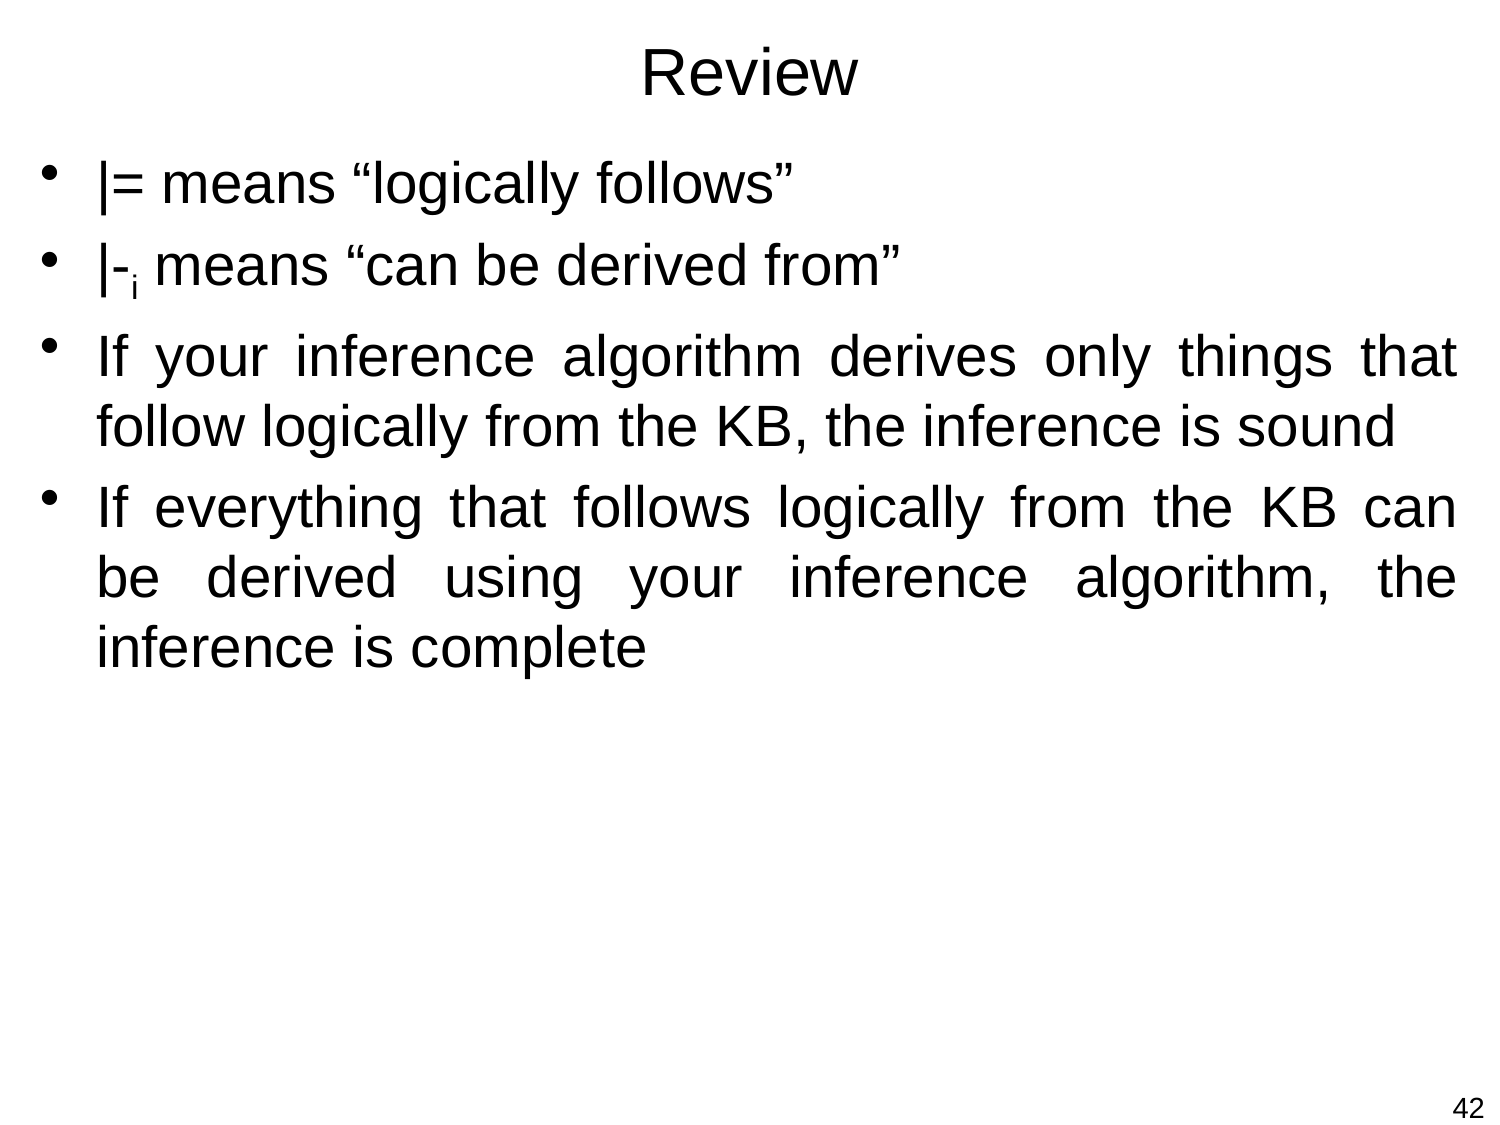

# Review
|= means “logically follows”
|-i means “can be derived from”
If your inference algorithm derives only things that follow logically from the KB, the inference is sound
If everything that follows logically from the KB can be derived using your inference algorithm, the inference is complete

42